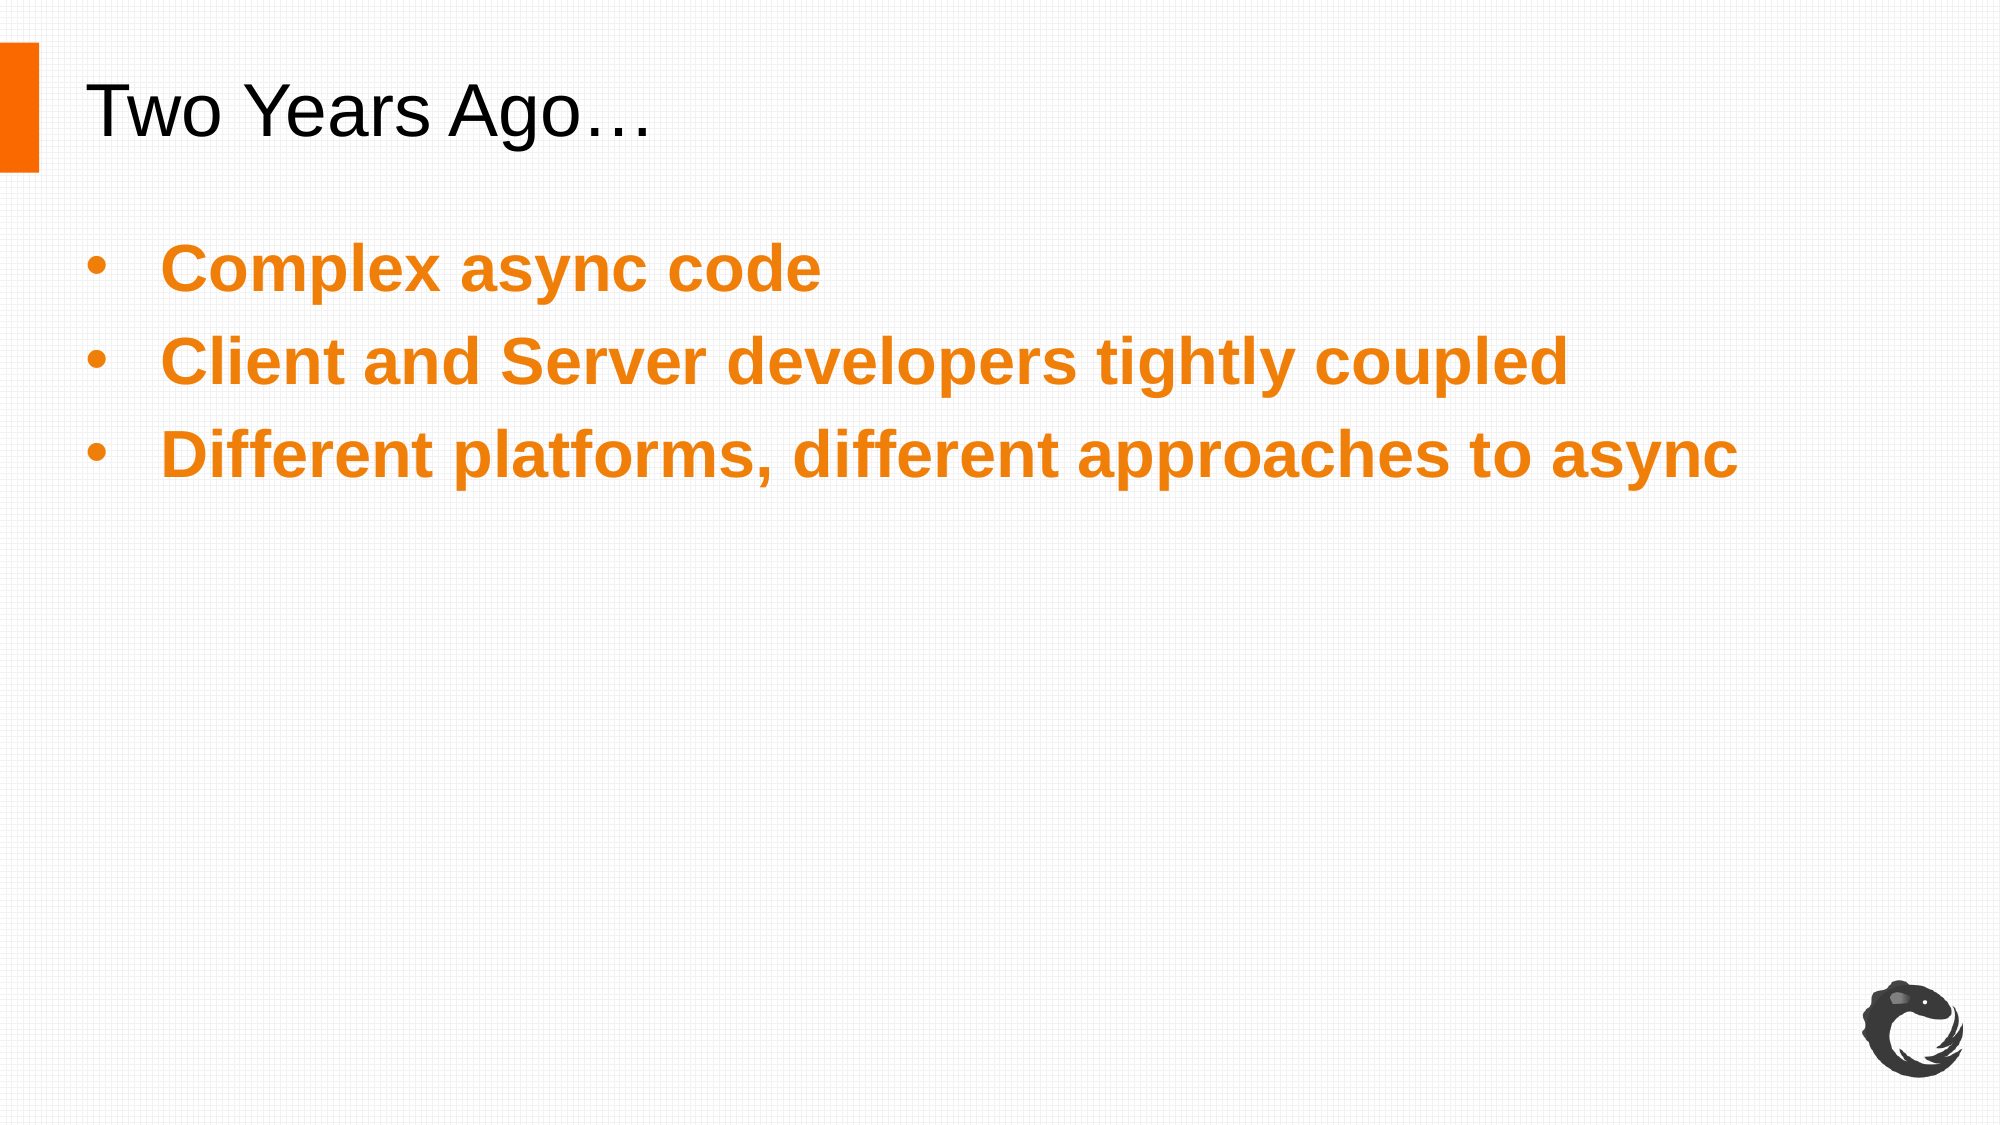

# Two Years Ago…
Complex async code
Client and Server developers tightly coupled
Different platforms, different approaches to async